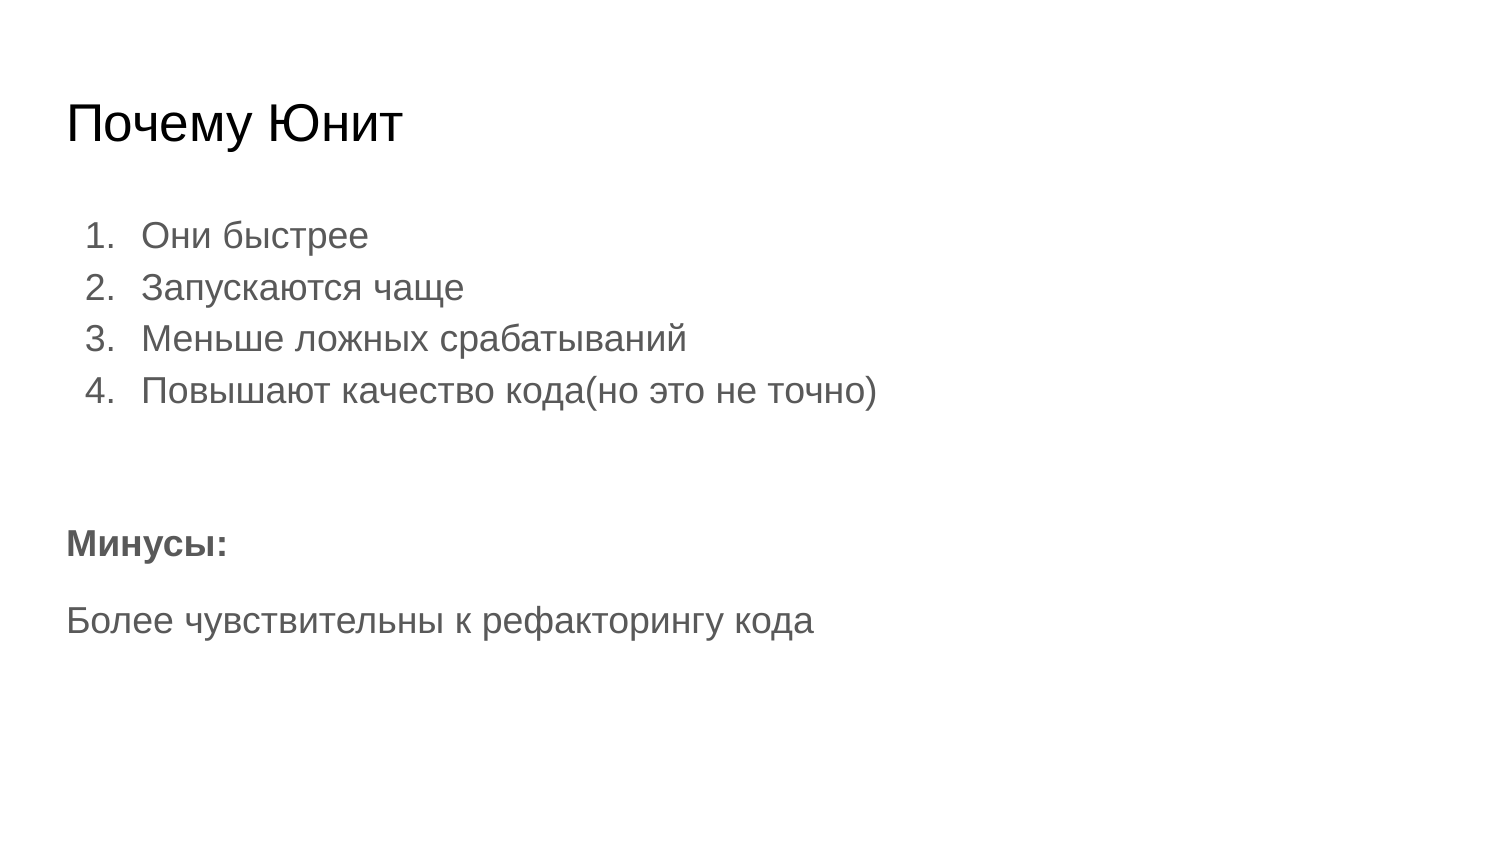

# Почему Юнит
Они быстрее
Запускаются чаще
Меньше ложных срабатываний
Повышают качество кода(но это не точно)

Минусы:
Более чувствительны к рефакторингу кода